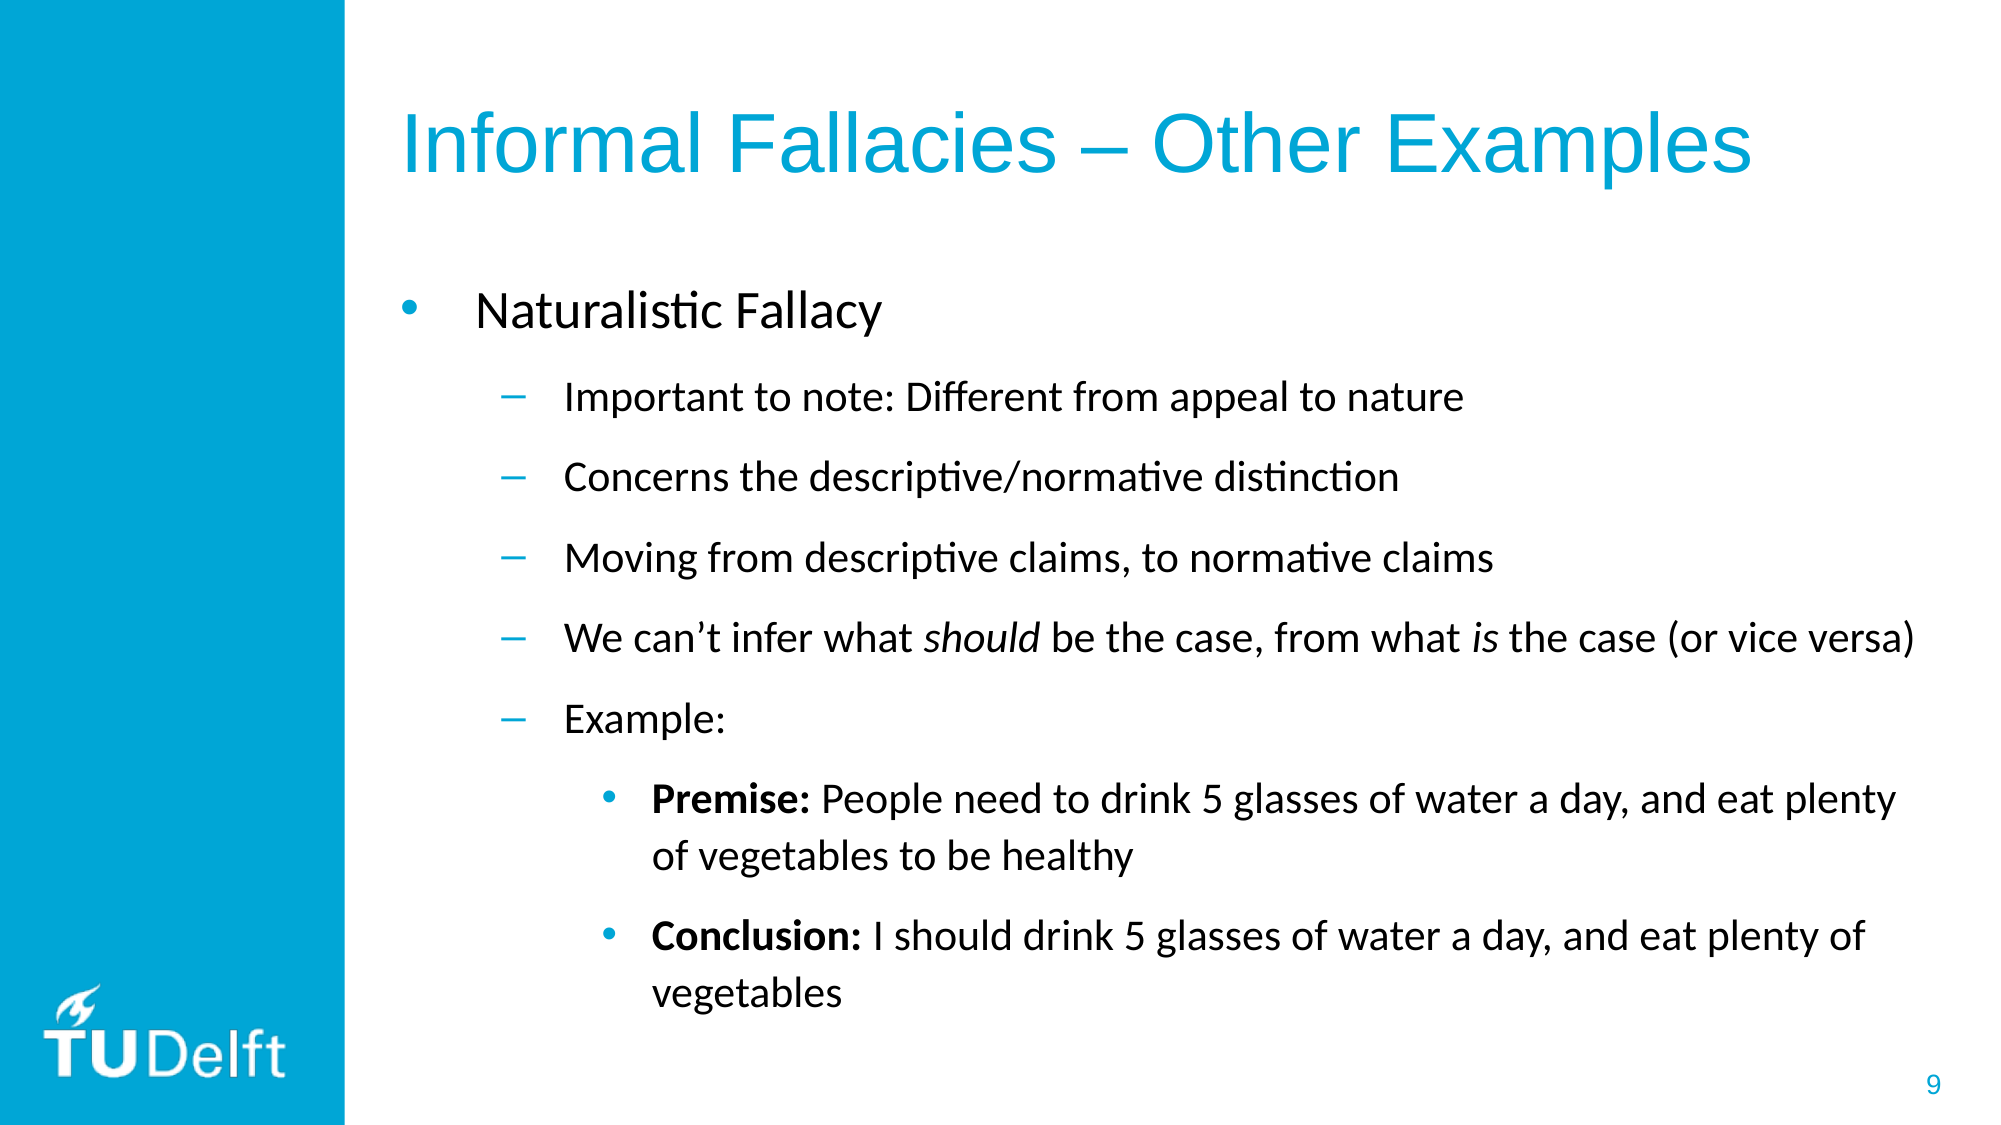

# Informal Fallacies – Other Examples
Naturalistic Fallacy
Important to note: Different from appeal to nature
Concerns the descriptive/normative distinction
Moving from descriptive claims, to normative claims
We can’t infer what should be the case, from what is the case (or vice versa)
Example:
Premise: People need to drink 5 glasses of water a day, and eat plenty of vegetables to be healthy
Conclusion: I should drink 5 glasses of water a day, and eat plenty of vegetables